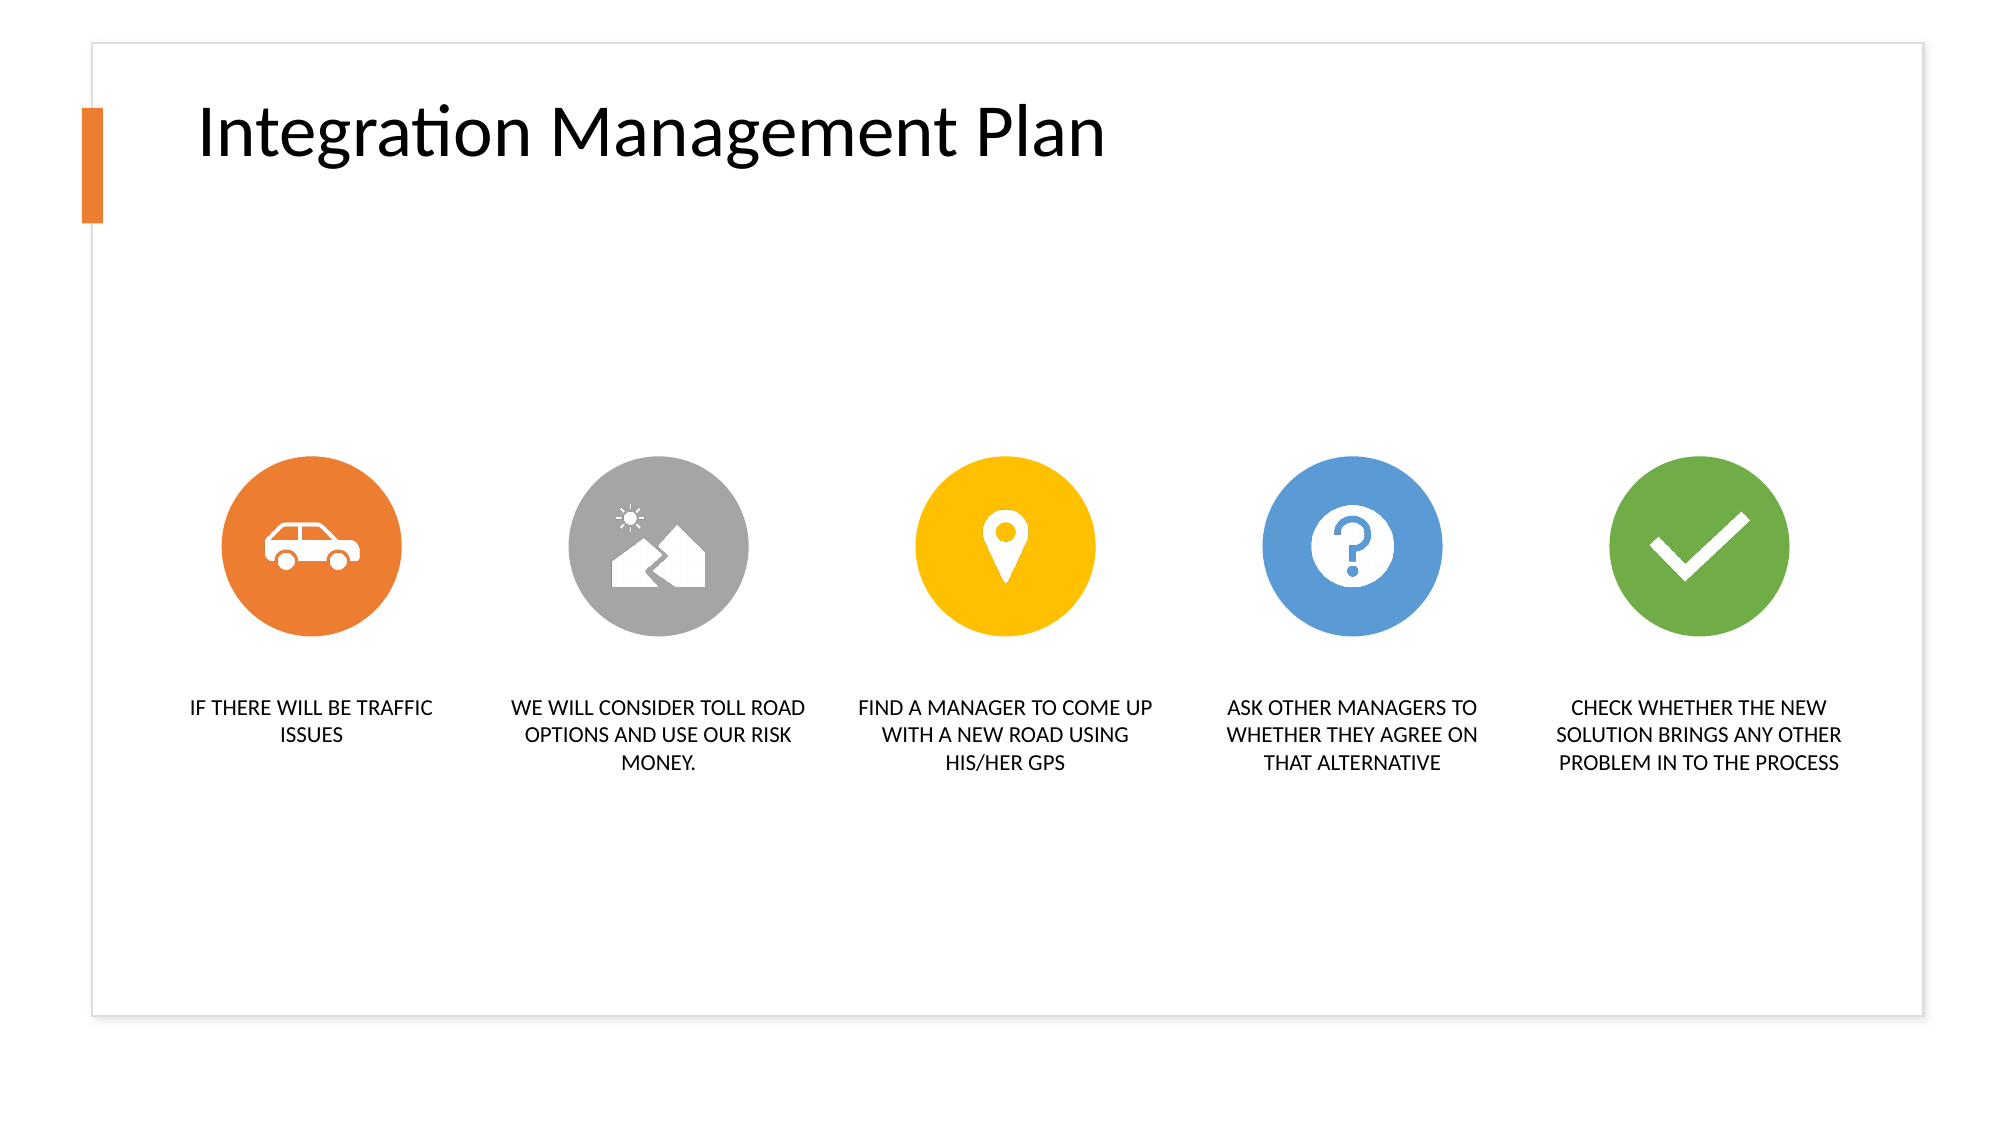

# Integration Management Plan

If there will be traffic issues
We will consider toll road options and use our risk money.
Find a manager to come up with a new road using his/her gps
Ask other managers to whether they agree on that alternative
Check whether the new solution brings any other problem in to the process